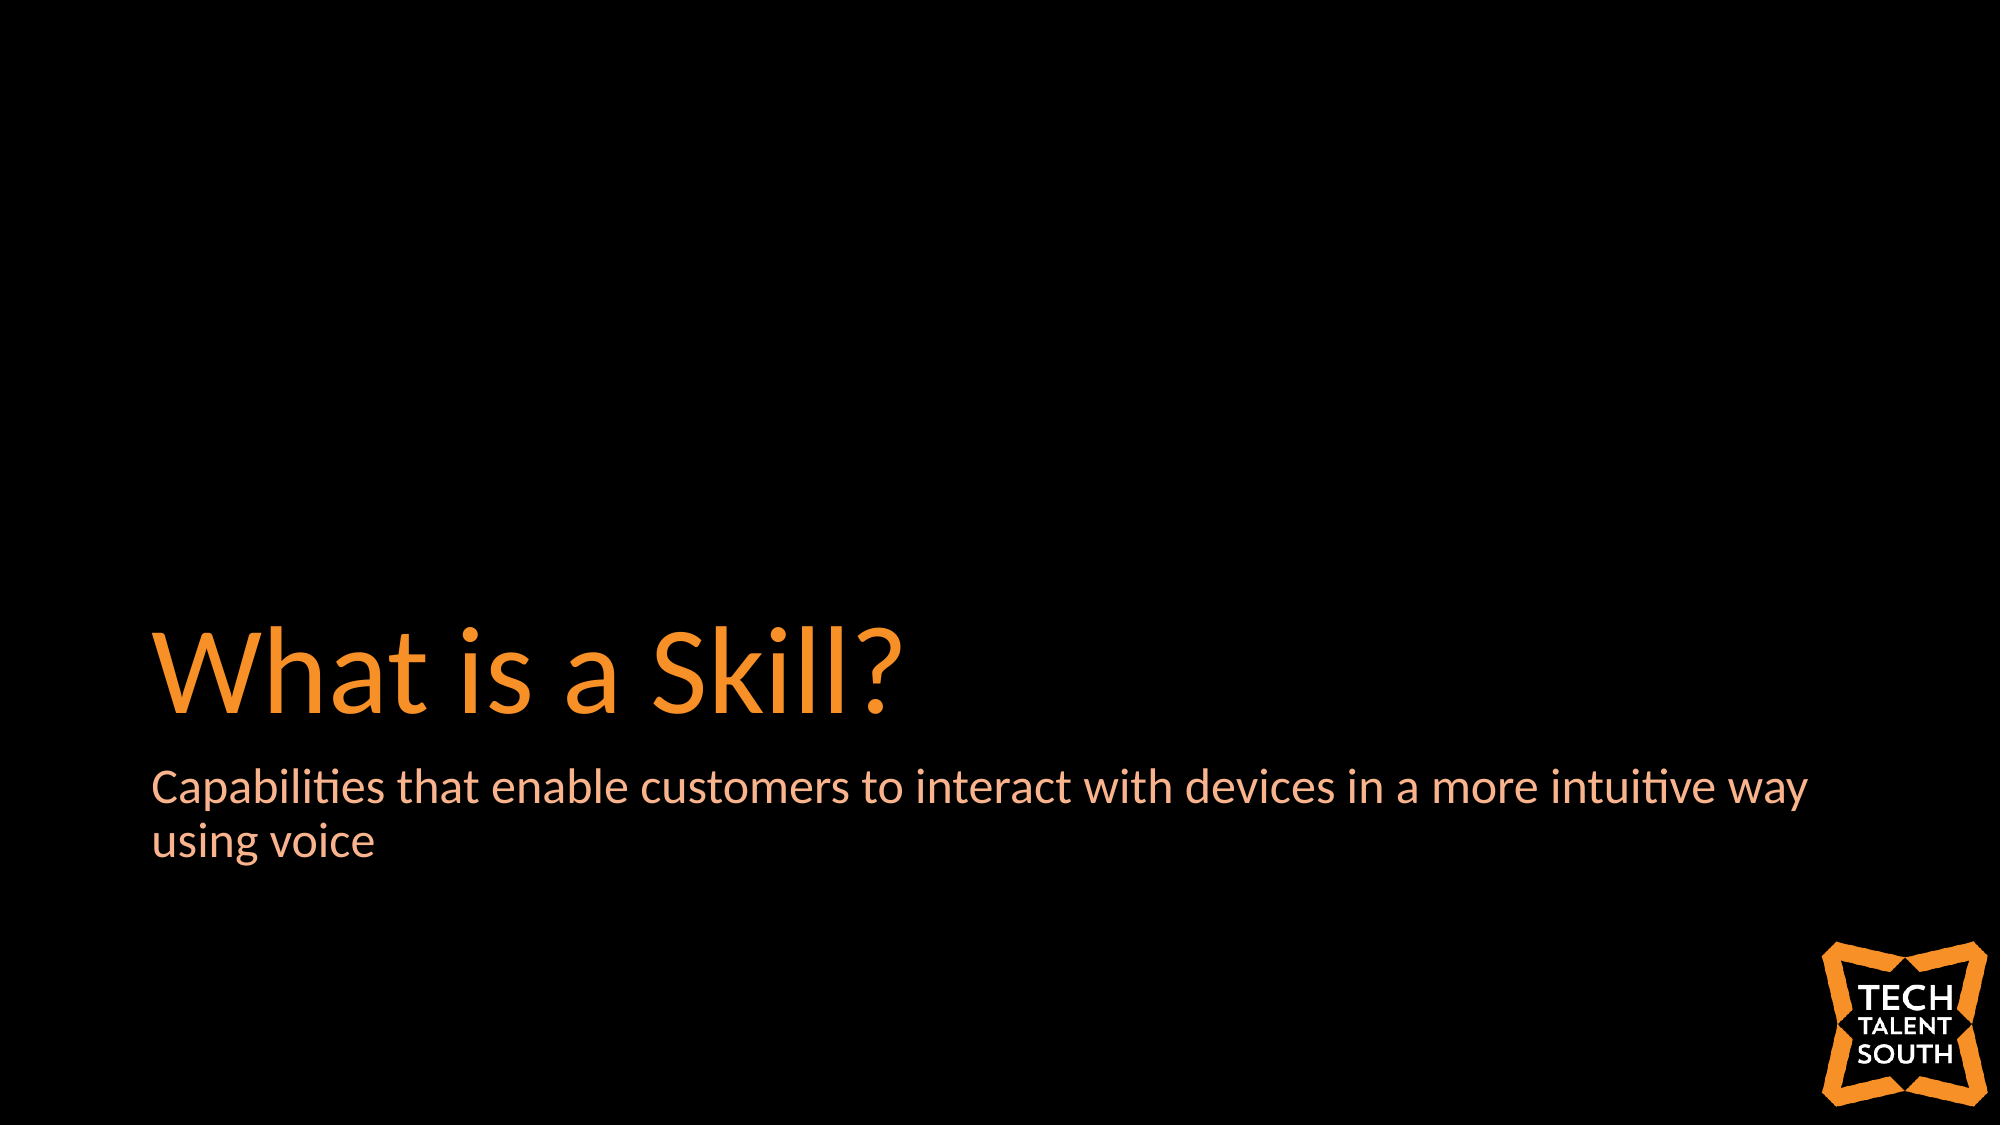

# What is a Skill?
Capabilities that enable customers to interact with devices in a more intuitive way using voice